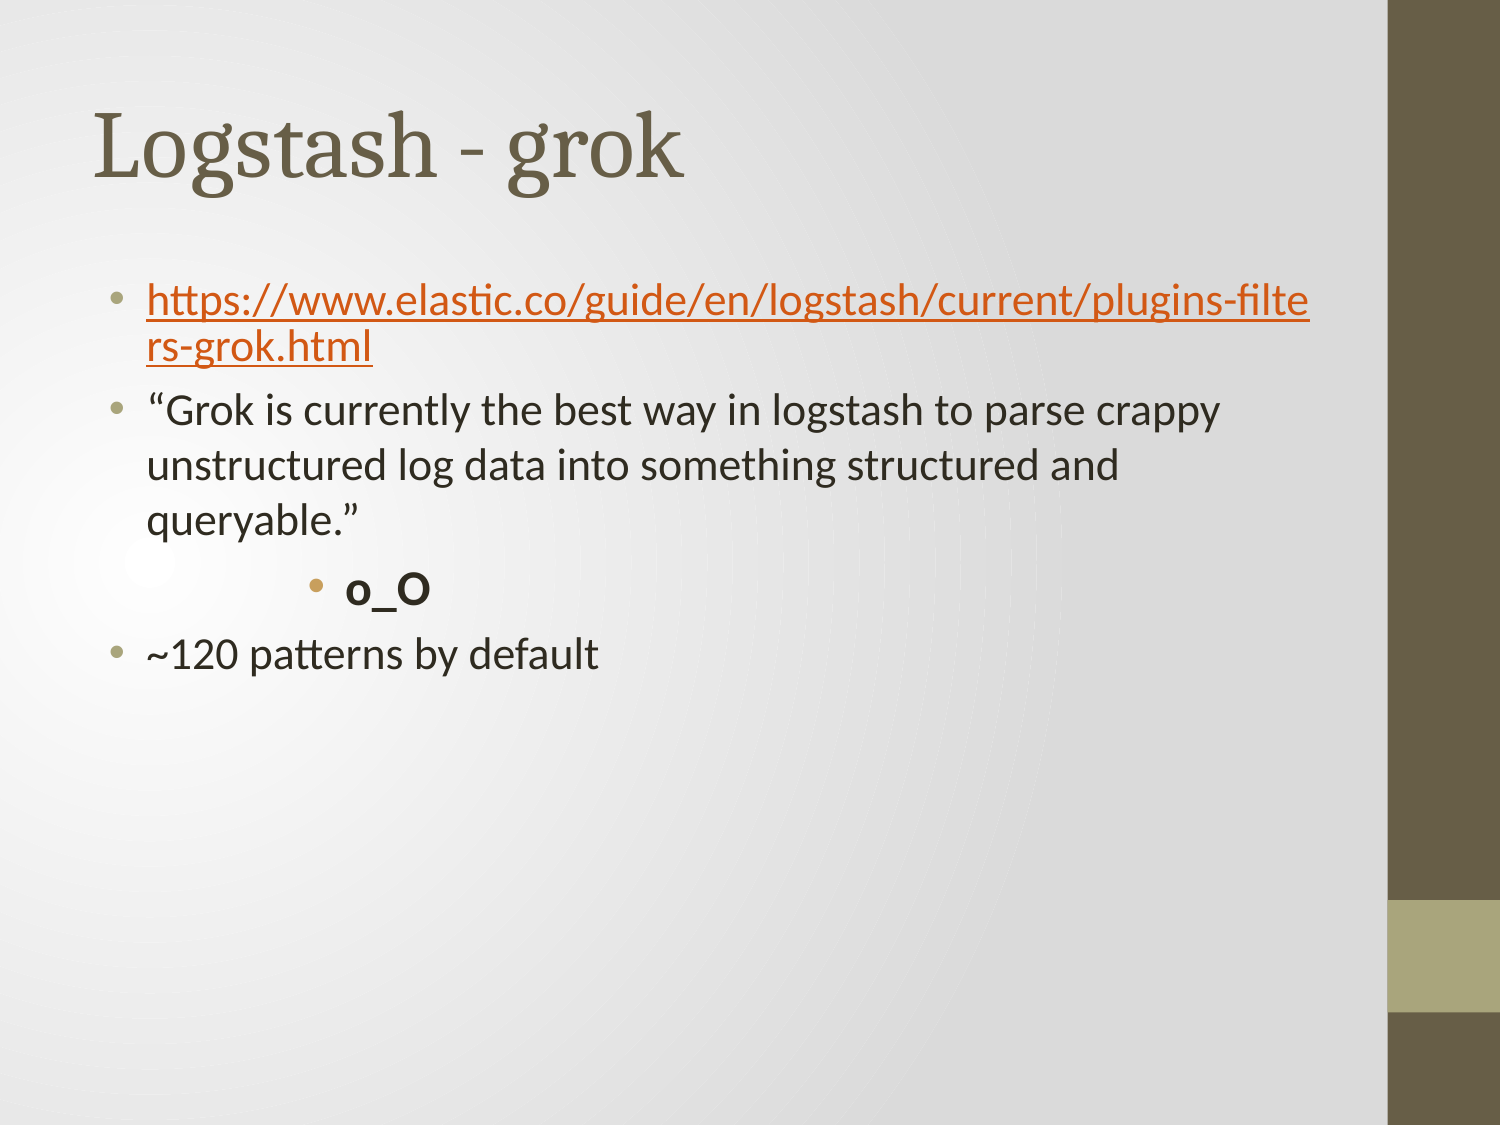

# Logstash - grok
https://www.elastic.co/guide/en/logstash/current/plugins-filters-grok.html
“Grok is currently the best way in logstash to parse crappy unstructured log data into something structured and queryable.”
o_O
~120 patterns by default